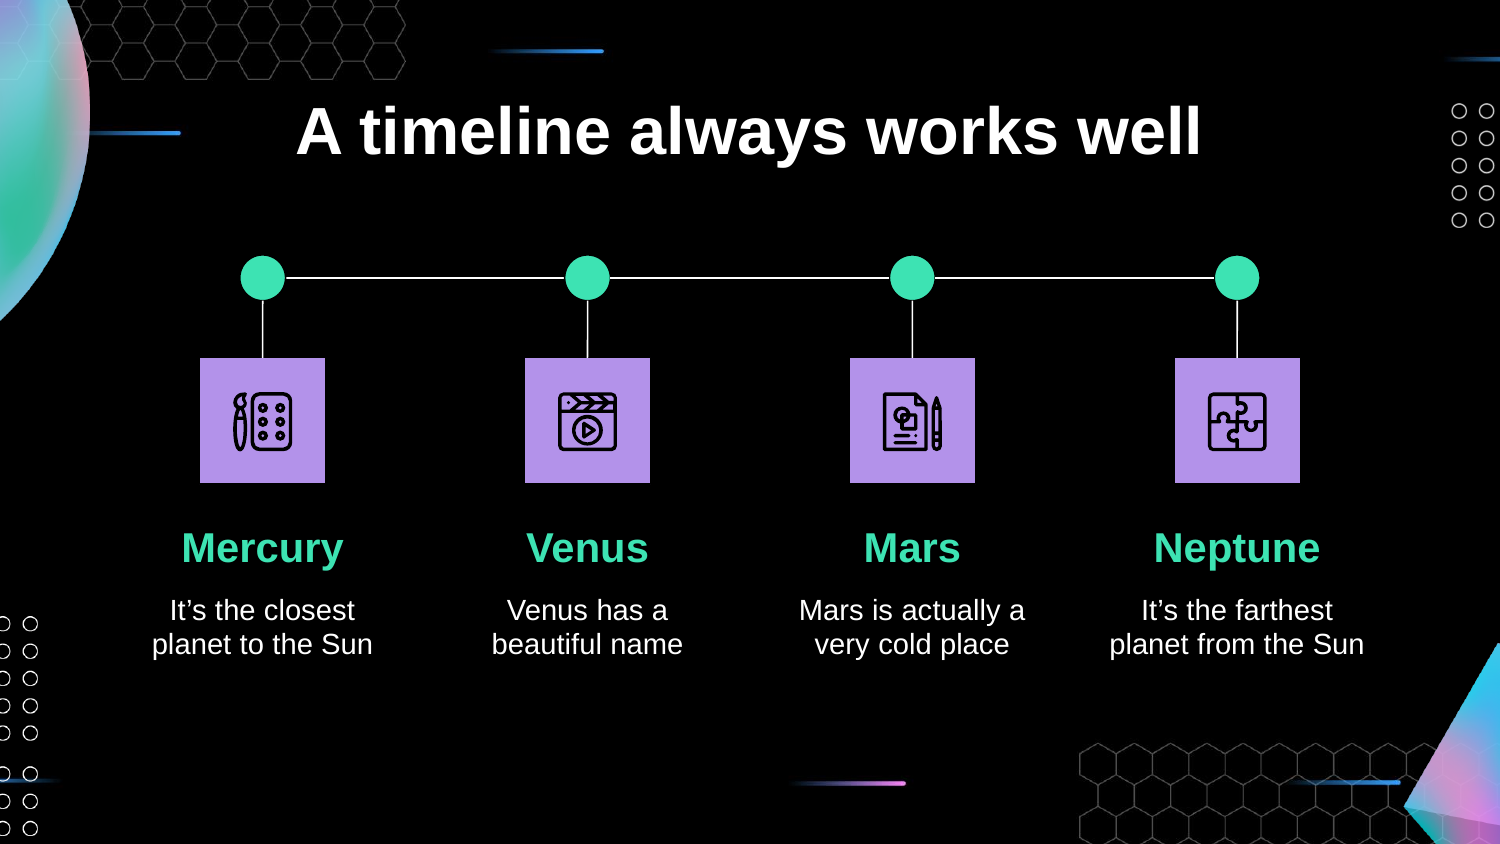

# A timeline always works well

Neptune
Mercury
Venus
Mars
It’s the farthest planet from the Sun
It’s the closest planet to the Sun
Mars is actually a very cold place
Venus has a beautiful name